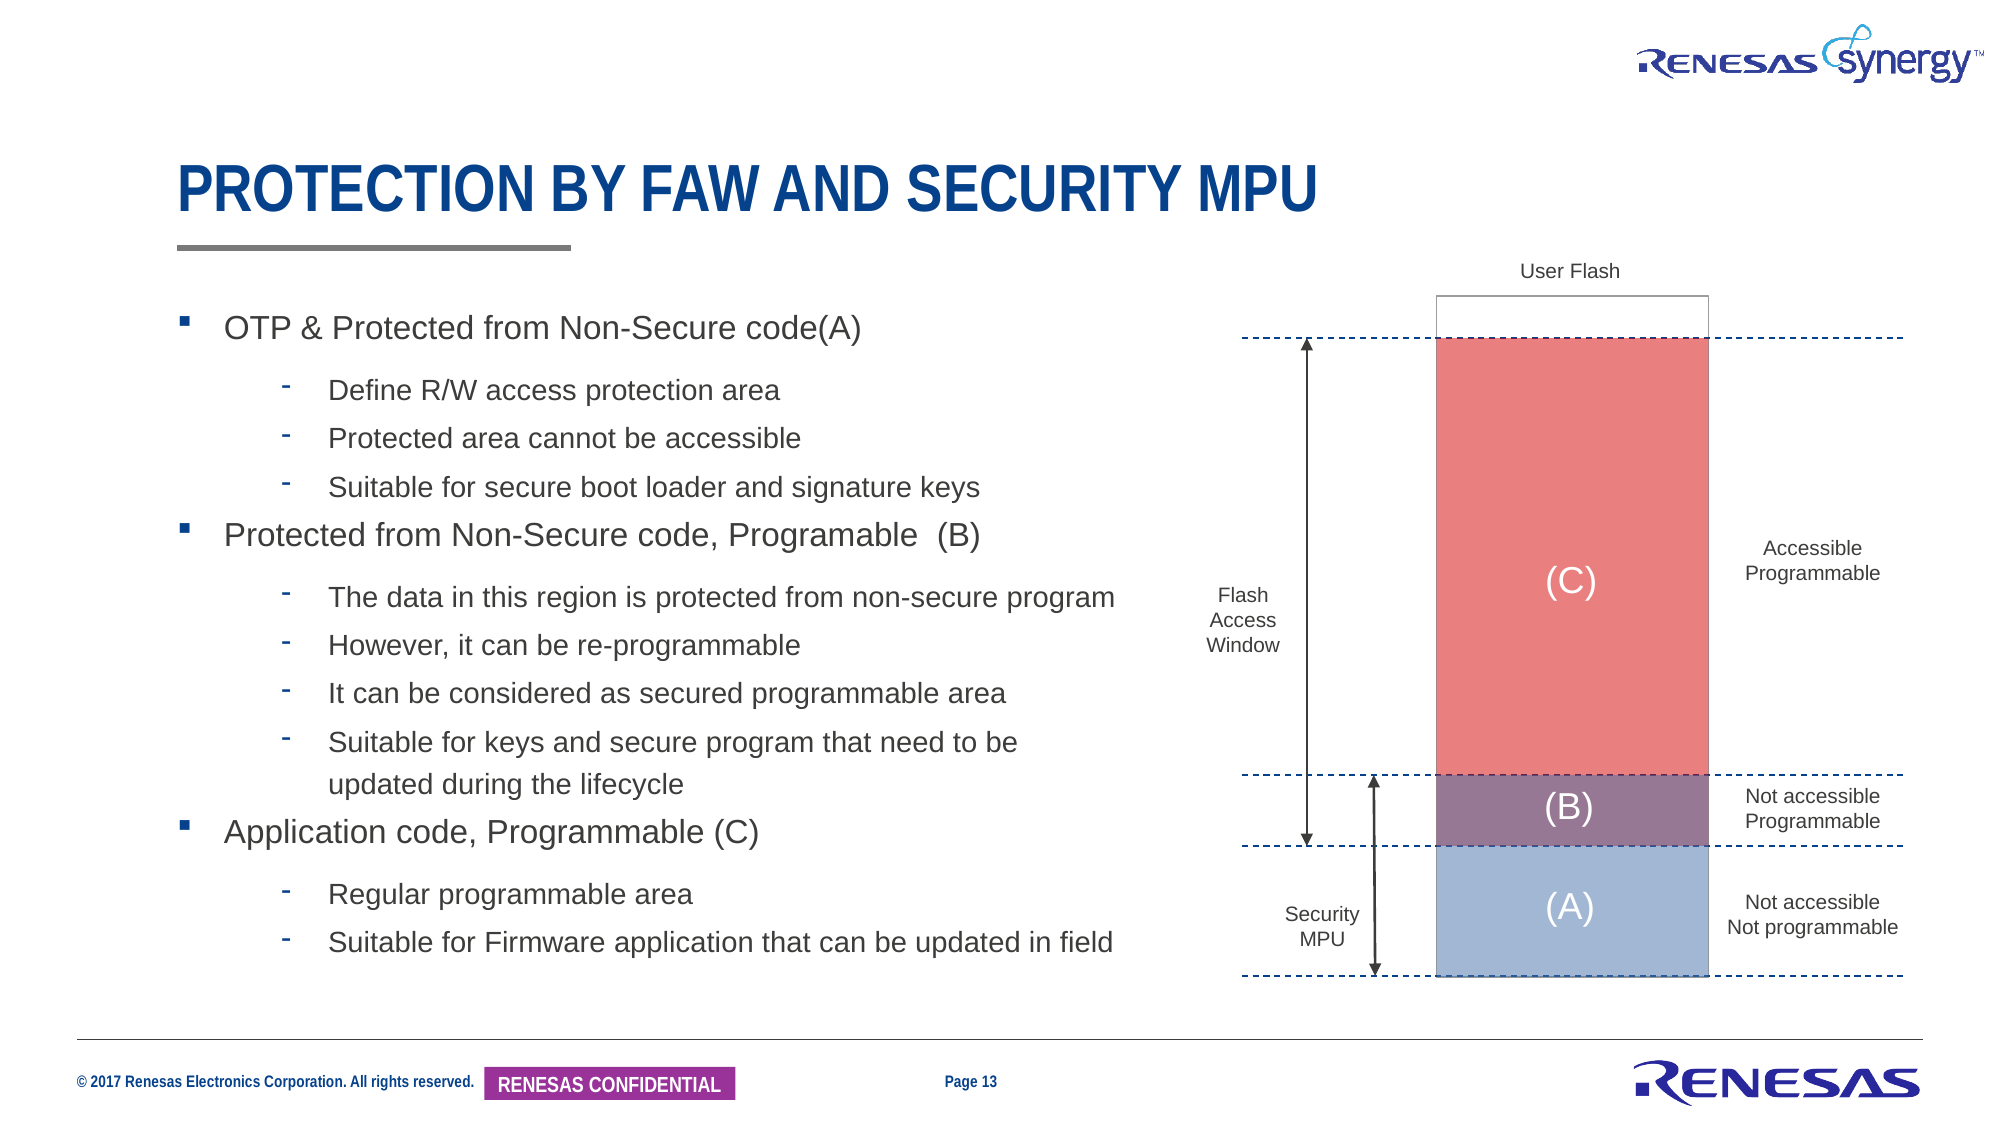

# Protection by FAW and Security MPU
User Flash
OTP & Protected from Non-Secure code(A)
Define R/W access protection area
Protected area cannot be accessible
Suitable for secure boot loader and signature keys
Protected from Non-Secure code, Programable  (B)
The data in this region is protected from non-secure program
However, it can be re-programmable
It can be considered as secured programmable area
Suitable for keys and secure program that need to be updated during the lifecycle
Application code, Programmable (C)
Regular programmable area
Suitable for Firmware application that can be updated in field

Accessible
Programmable
(C)
Flash
Access
Window
(B)

Not accessible
Programmable
(A)
Not accessible
Not programmable
Security
MPU
Page 13